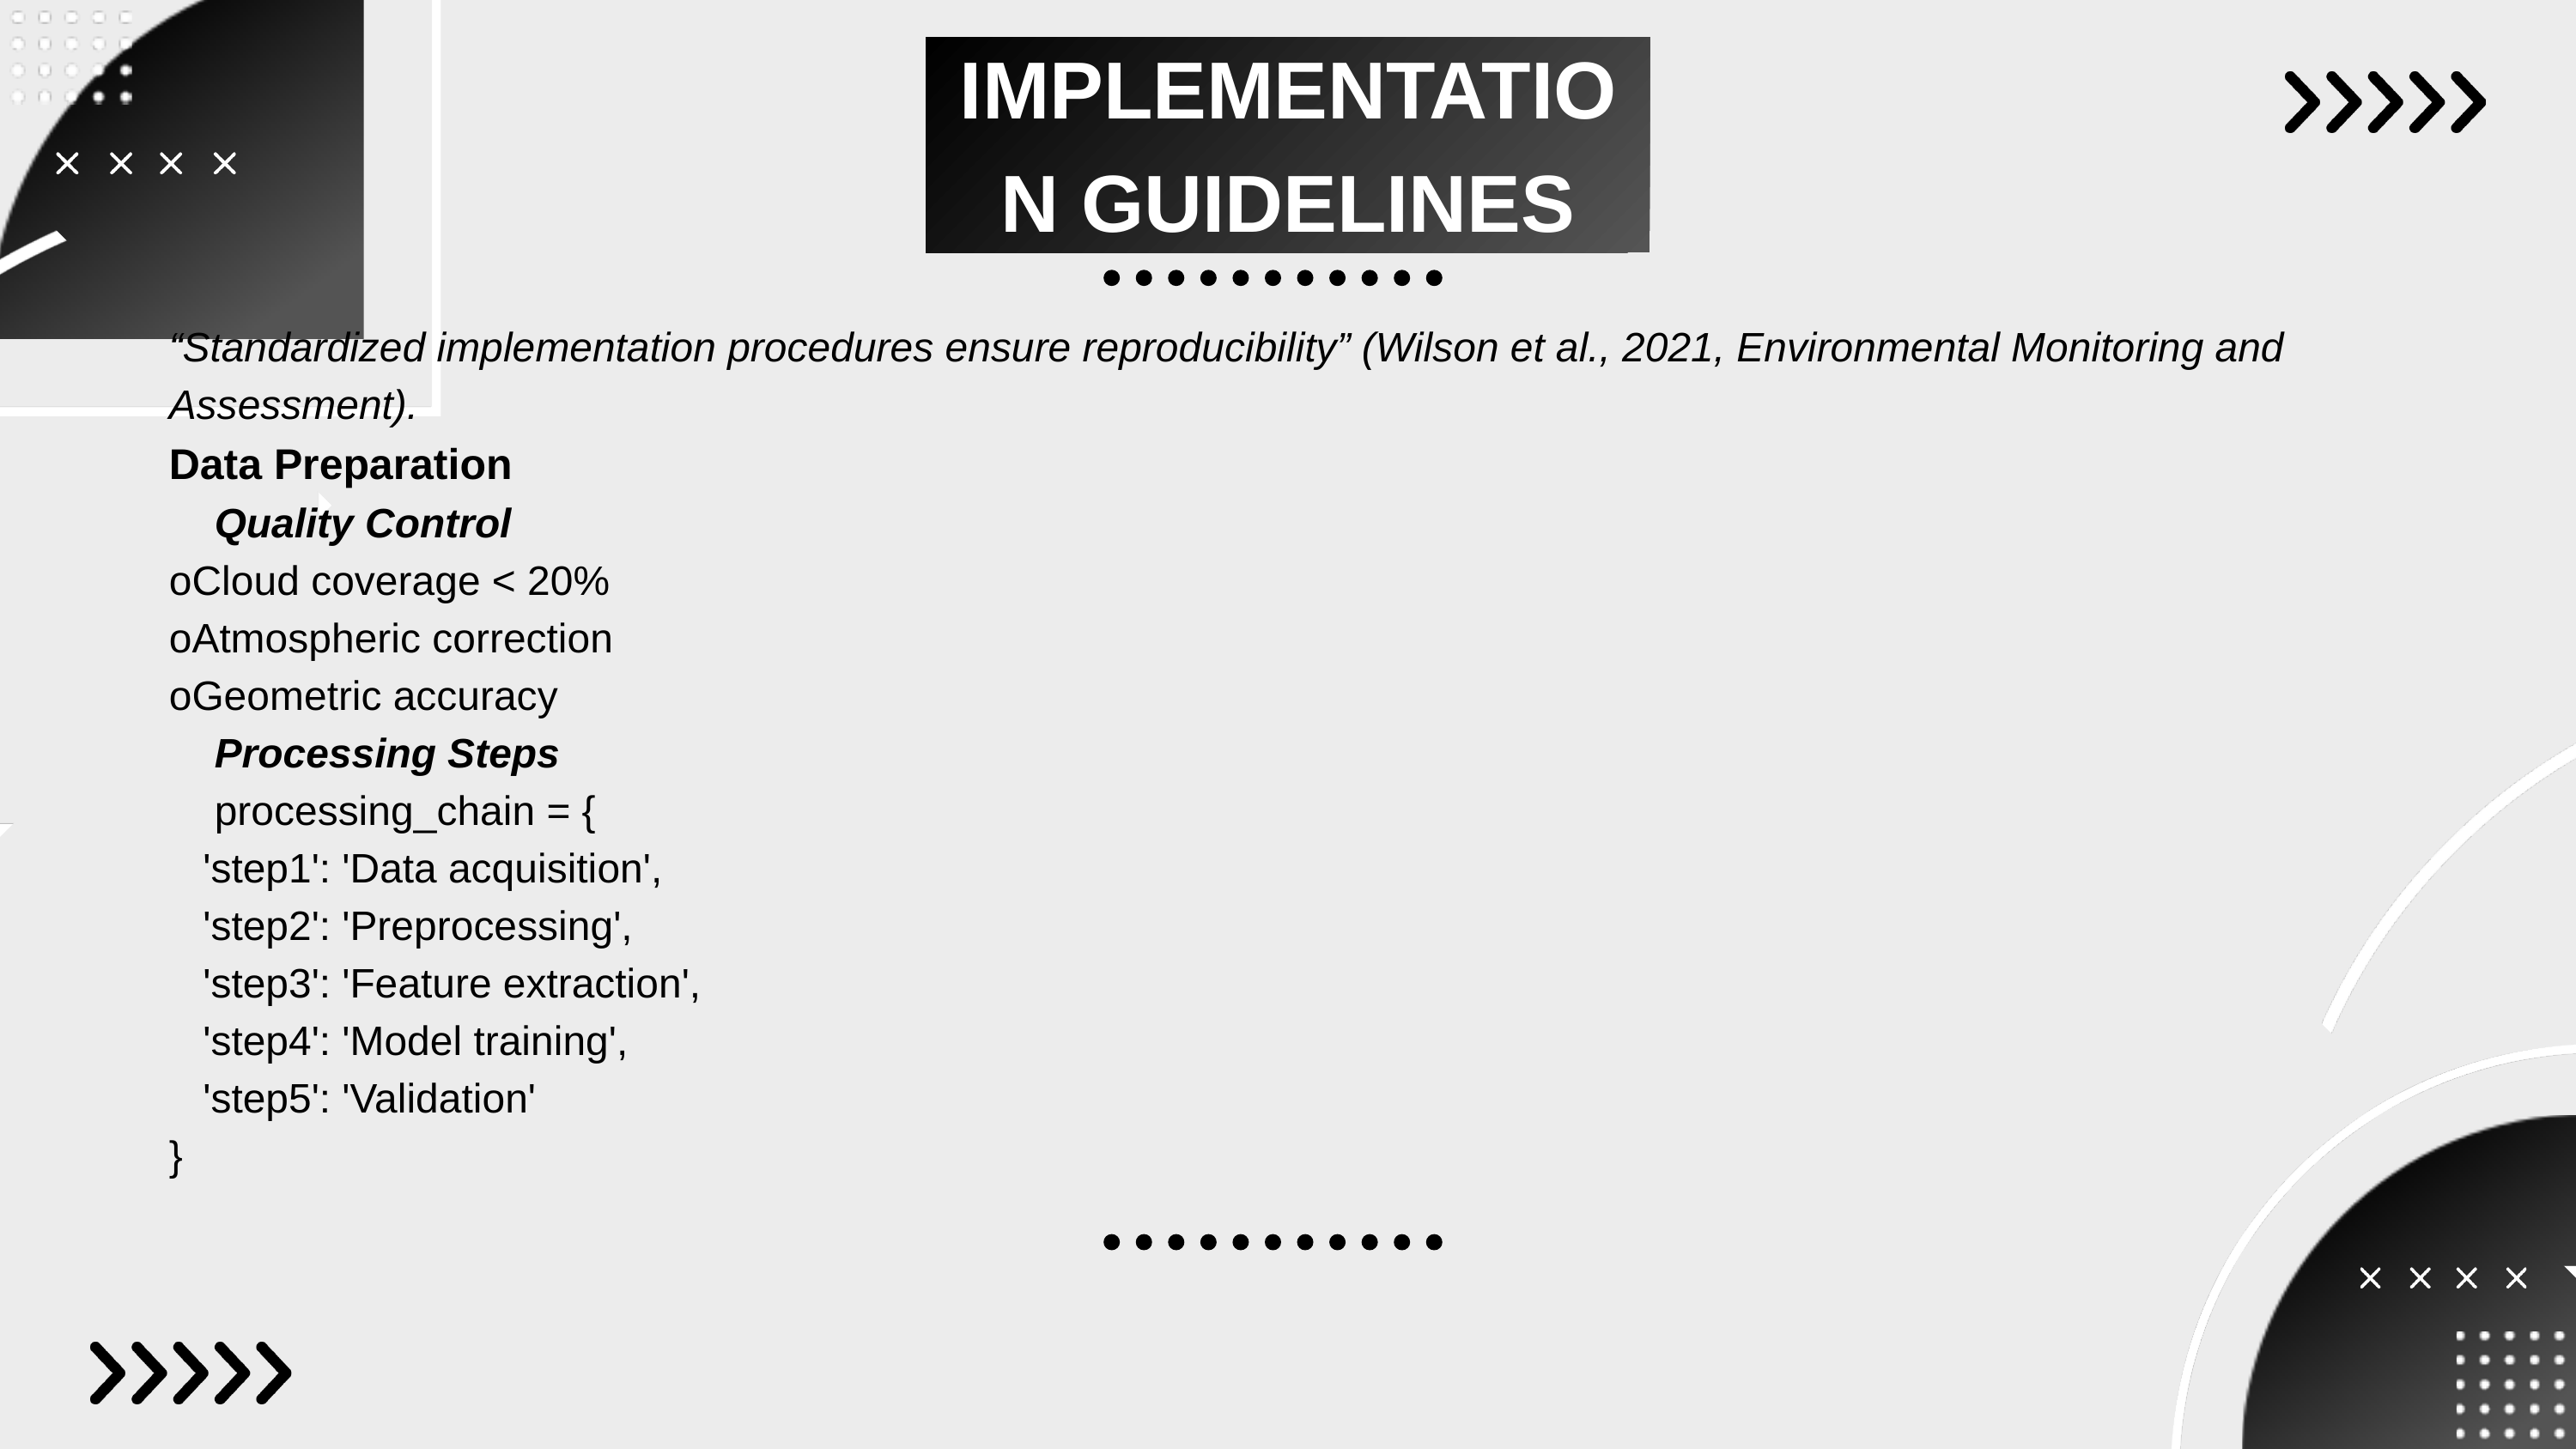

IMPLEMENTATION GUIDELINES

“Standardized implementation procedures ensure reproducibility” (Wilson et al., 2021, Environmental Monitoring and Assessment).
Data Preparation
    Quality Control
oCloud coverage < 20%
oAtmospheric correction
oGeometric accuracy
    Processing Steps
    processing_chain = {
   'step1': 'Data acquisition',
   'step2': 'Preprocessing',
   'step3': 'Feature extraction',
   'step4': 'Model training',
   'step5': 'Validation'
}